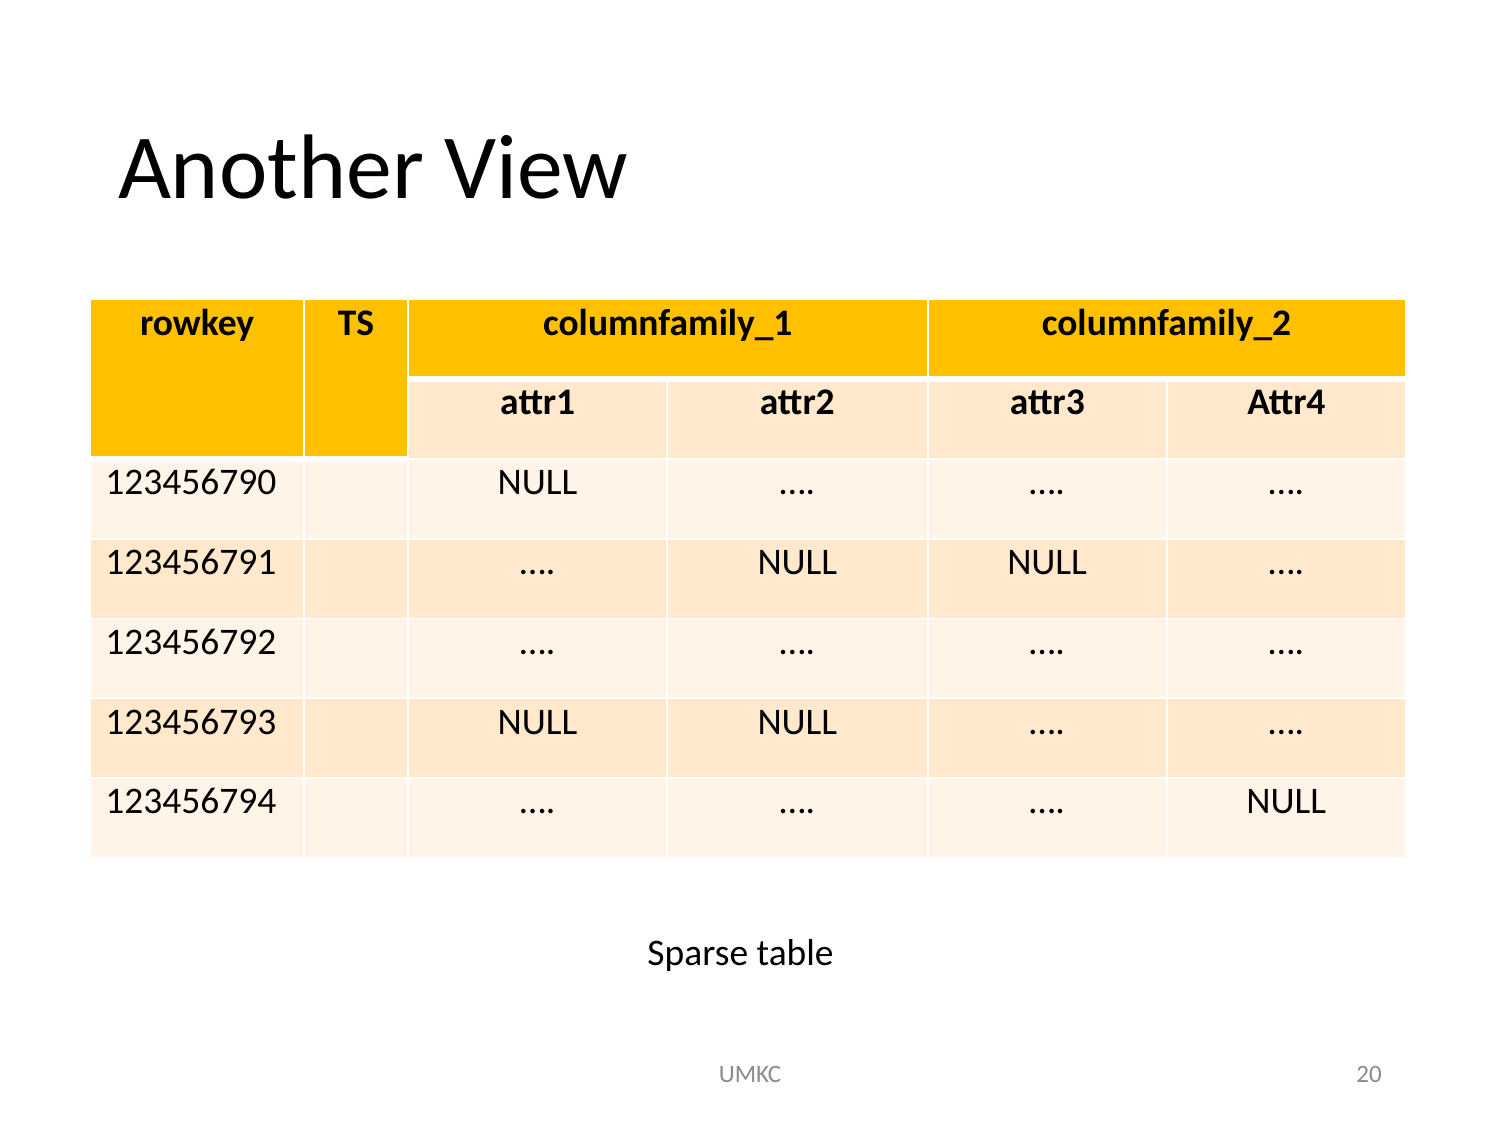

# Another View
| rowkey | TS | columnfamily\_1 |  | columnfamily\_2 |  |
| --- | --- | --- | --- | --- | --- |
|  |  | attr1 | attr2 | attr3 | Attr4 |
| 123456790 |  | NULL | …. | …. | …. |
| 123456791 |  | …. | NULL | NULL | …. |
| 123456792 |  | …. | …. | …. | …. |
| 123456793 |  | NULL | NULL | …. | …. |
| 123456794 |  | …. | …. | …. | NULL |

Sparse table
UMKC
20